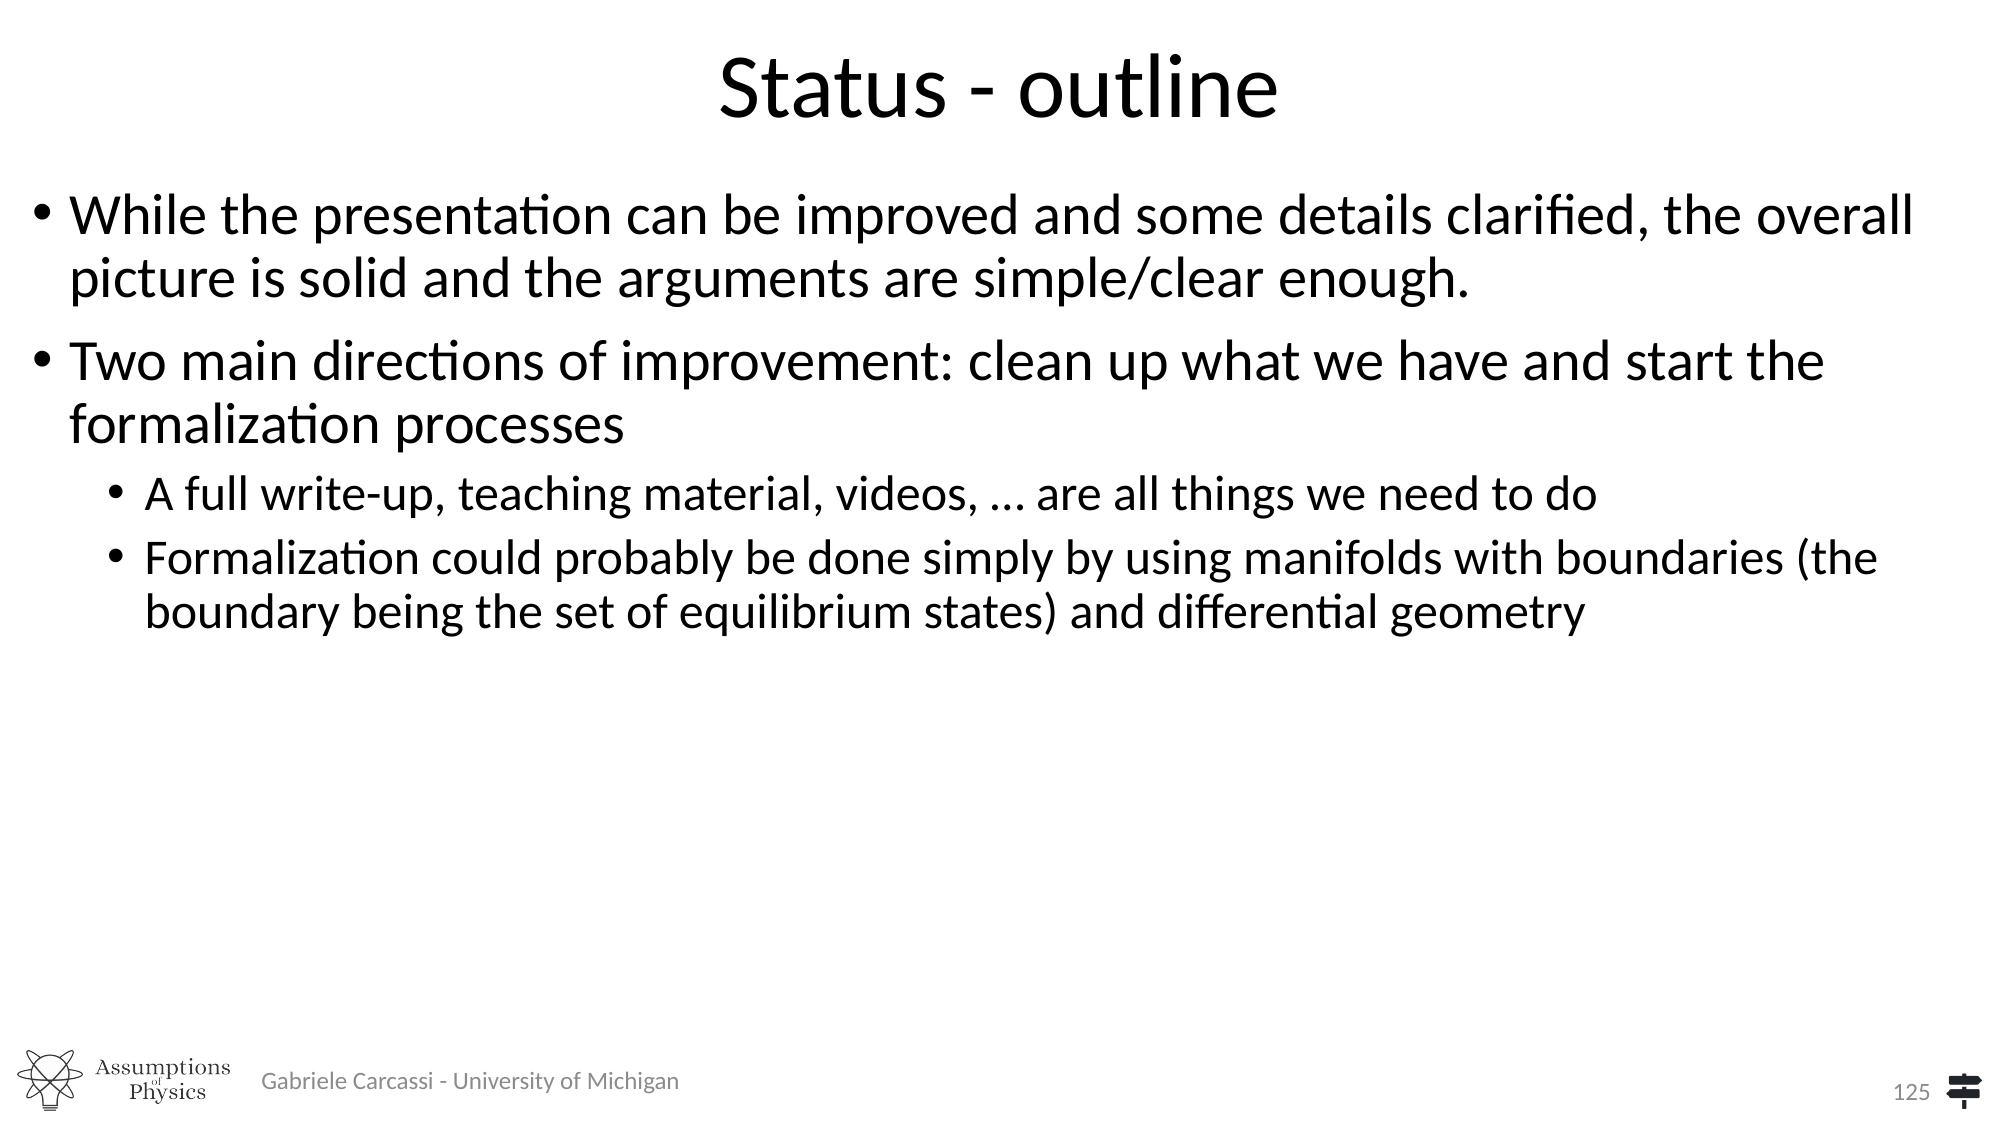

# Status - outline
While the presentation can be improved and some details clarified, the overall picture is solid and the arguments are simple/clear enough.
Two main directions of improvement: clean up what we have and start the formalization processes
A full write-up, teaching material, videos, … are all things we need to do
Formalization could probably be done simply by using manifolds with boundaries (the boundary being the set of equilibrium states) and differential geometry
Gabriele Carcassi - University of Michigan
125